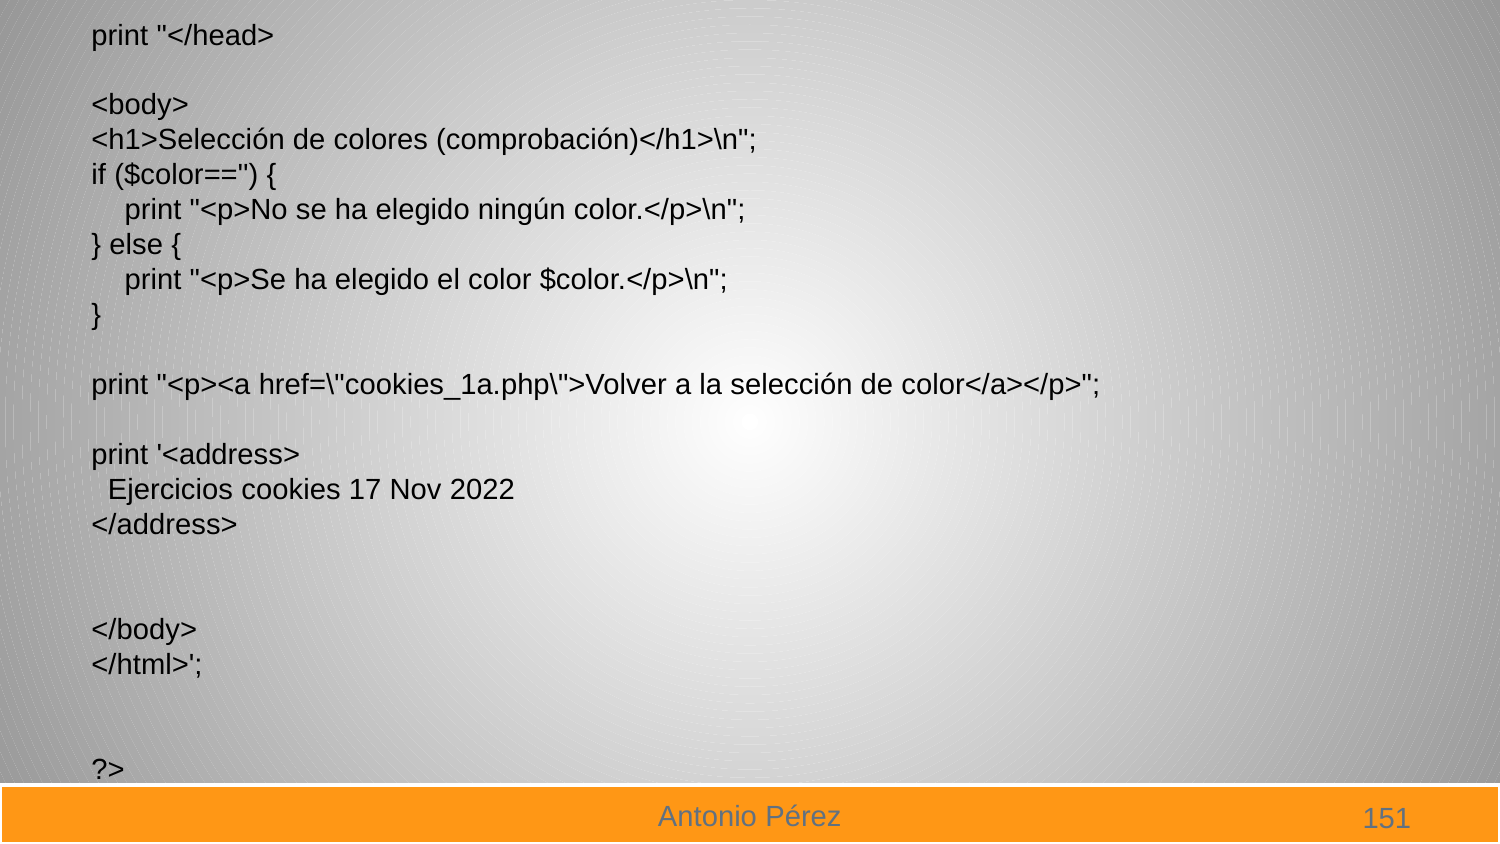

print "</head>

<body>
<h1>Selección de colores (comprobación)</h1>\n";
if ($color=='') {
    print "<p>No se ha elegido ningún color.</p>\n";
} else {
    print "<p>Se ha elegido el color $color.</p>\n";
}

print "<p><a href=\"cookies_1a.php\">Volver a la selección de color</a></p>";

print '<address>
  Ejercicios cookies 17 Nov 2022
</address>

</body>
</html>';

?>
151